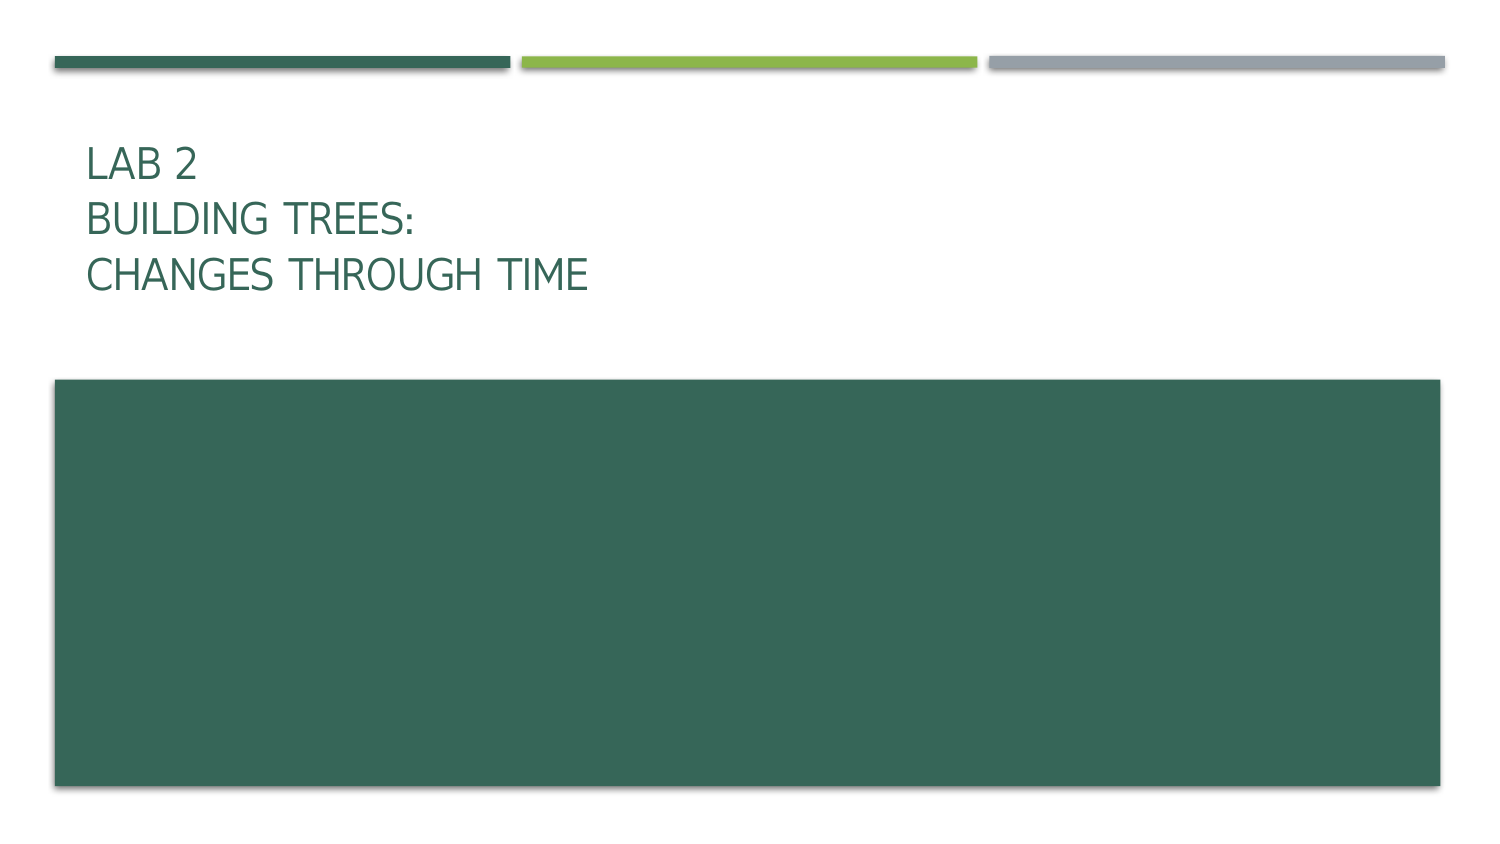

# Lab 2 Building Trees: Changes through time